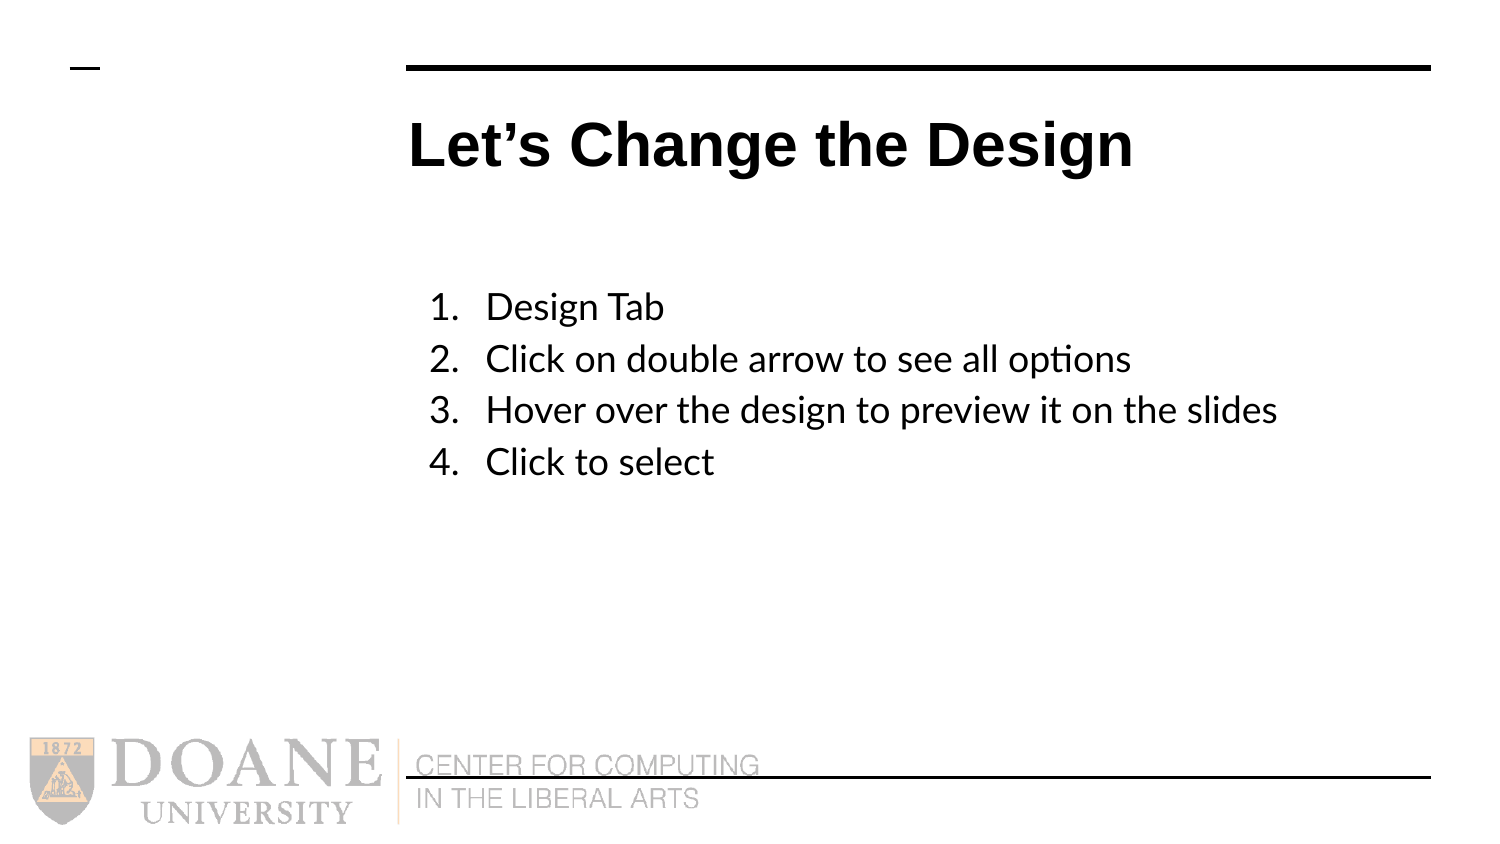

# Let’s Change the Design
Design Tab
Click on double arrow to see all options
Hover over the design to preview it on the slides
Click to select